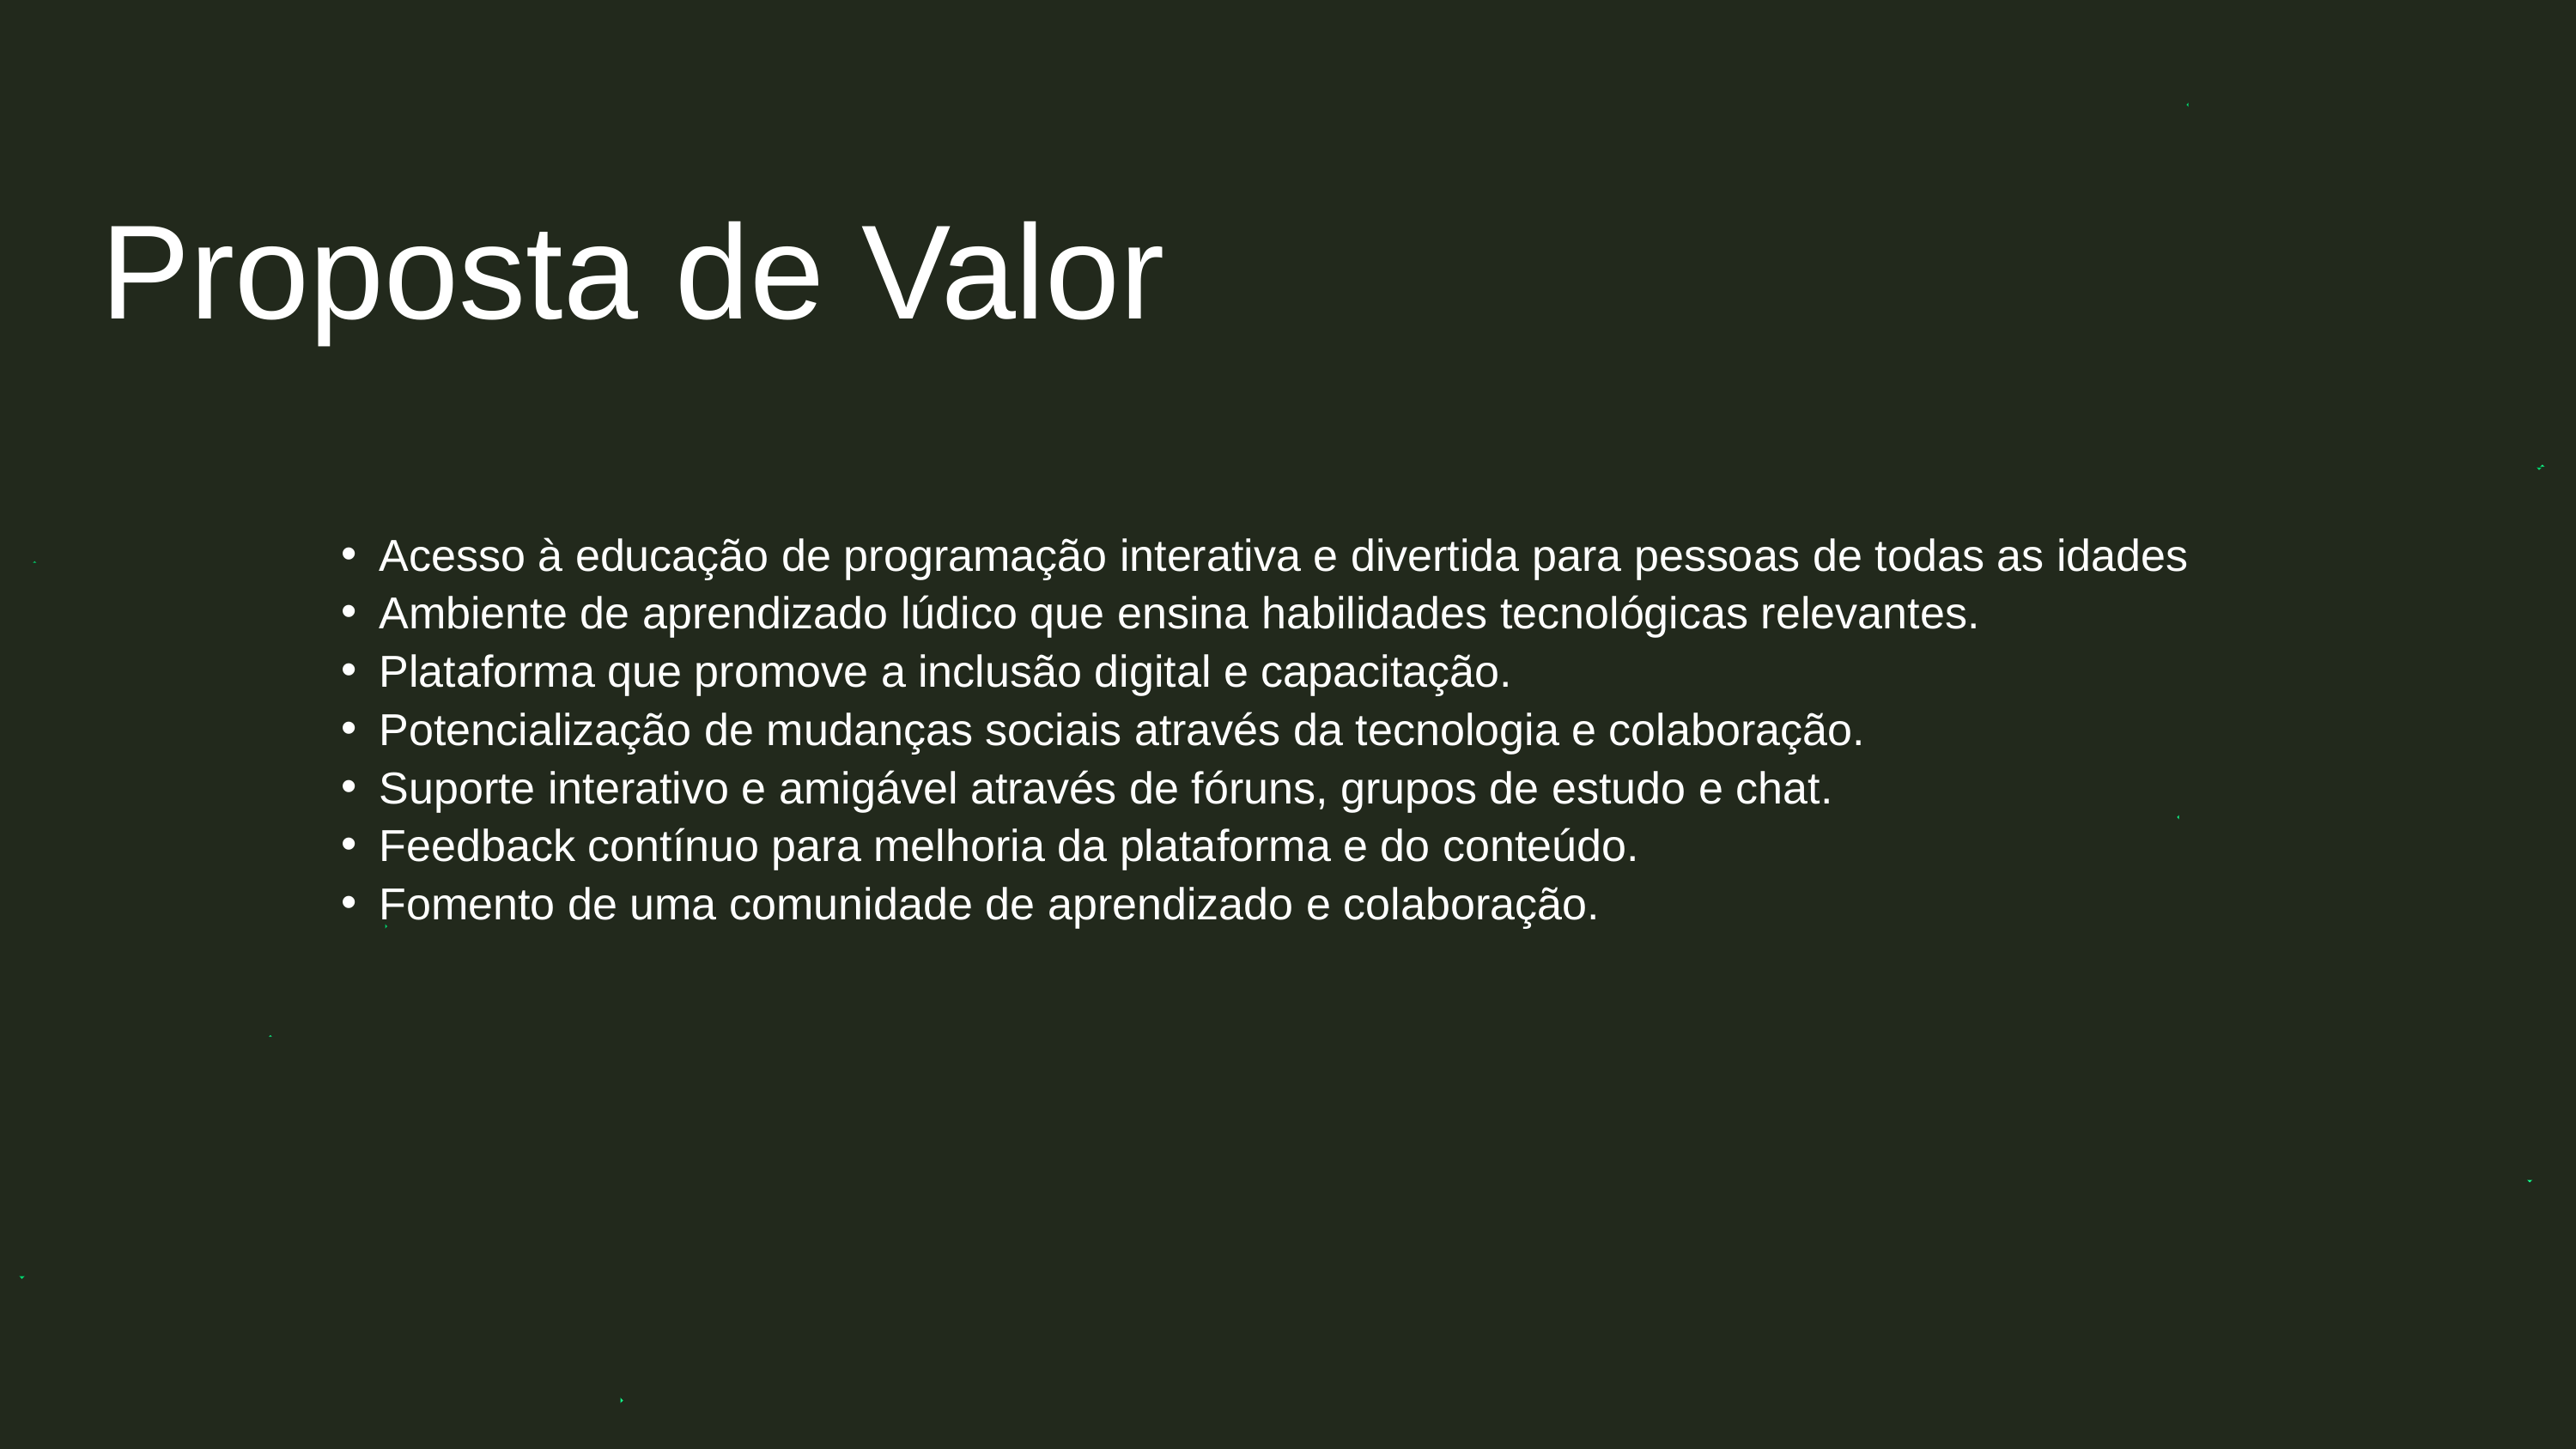

Proposta de Valor
Acesso à educação de programação interativa e divertida para pessoas de todas as idades
Ambiente de aprendizado lúdico que ensina habilidades tecnológicas relevantes.
Plataforma que promove a inclusão digital e capacitação.
Potencialização de mudanças sociais através da tecnologia e colaboração.
Suporte interativo e amigável através de fóruns, grupos de estudo e chat.
Feedback contínuo para melhoria da plataforma e do conteúdo.
Fomento de uma comunidade de aprendizado e colaboração.